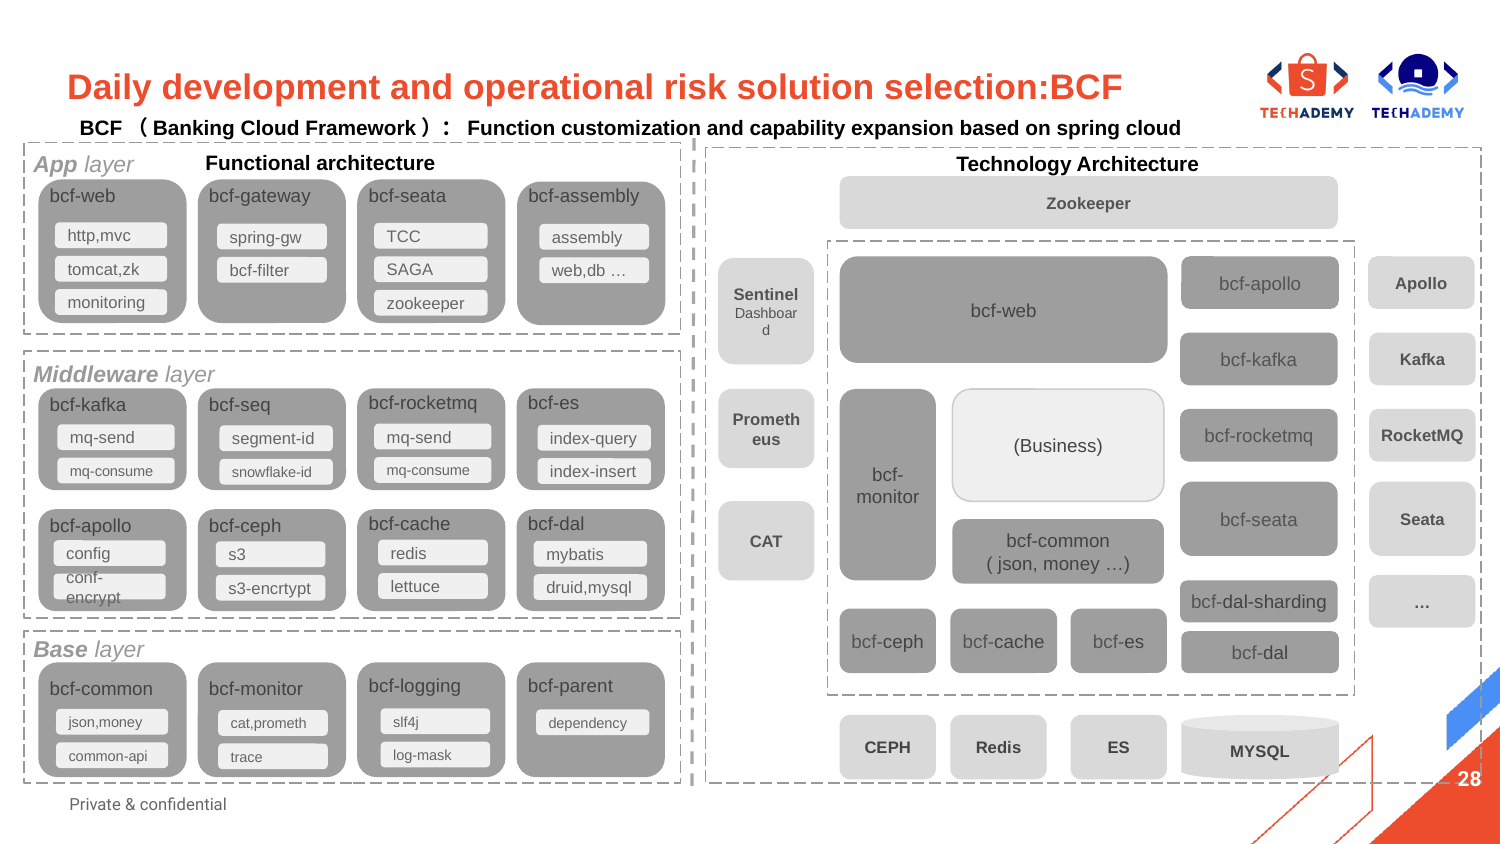

# Daily development and operational risk solution selection:BCF
BCF（Banking Cloud Framework）：Function customization and capability expansion based on spring cloud

App layer
Functional architecture
Technology Architecture

bcf-web
bcf-gateway
bcf-seata
bcf-assembly
Zookeeper

http,mvc
TCC
spring-gw
assembly

tomcat,zk
bcf-web
bcf-apollo
Apollo
SAGA
bcf-filter
web,db …
Sentinel
Dashboard
monitoring
zookeeper
bcf-kafka
Kafka

Middleware layer
bcf-rocketmq
bcf-es
bcf-kafka
bcf-seq

Prometheus
bcf-
monitor
(Business)
bcf-rocketmq
RocketMQ
mq-send
mq-send
index-query
segment-id
mq-consume
mq-consume
index-insert
snowflake-id
Seata
bcf-seata
bcf-cache
bcf-dal
CAT
bcf-apollo
bcf-ceph

bcf-common
( json, money …)
redis
config
mybatis
s3
lettuce
conf-encrypt
druid,mysql
s3-encrtypt
…
bcf-dal-sharding
bcf-cache
bcf-es
bcf-ceph

Base layer
bcf-dal

bcf-logging

bcf-parent
bcf-common
bcf-monitor
slf4j
json,money
dependency
cat,prometh
MYSQL
CEPH
Redis
ES
log-mask
common-api
trace
28